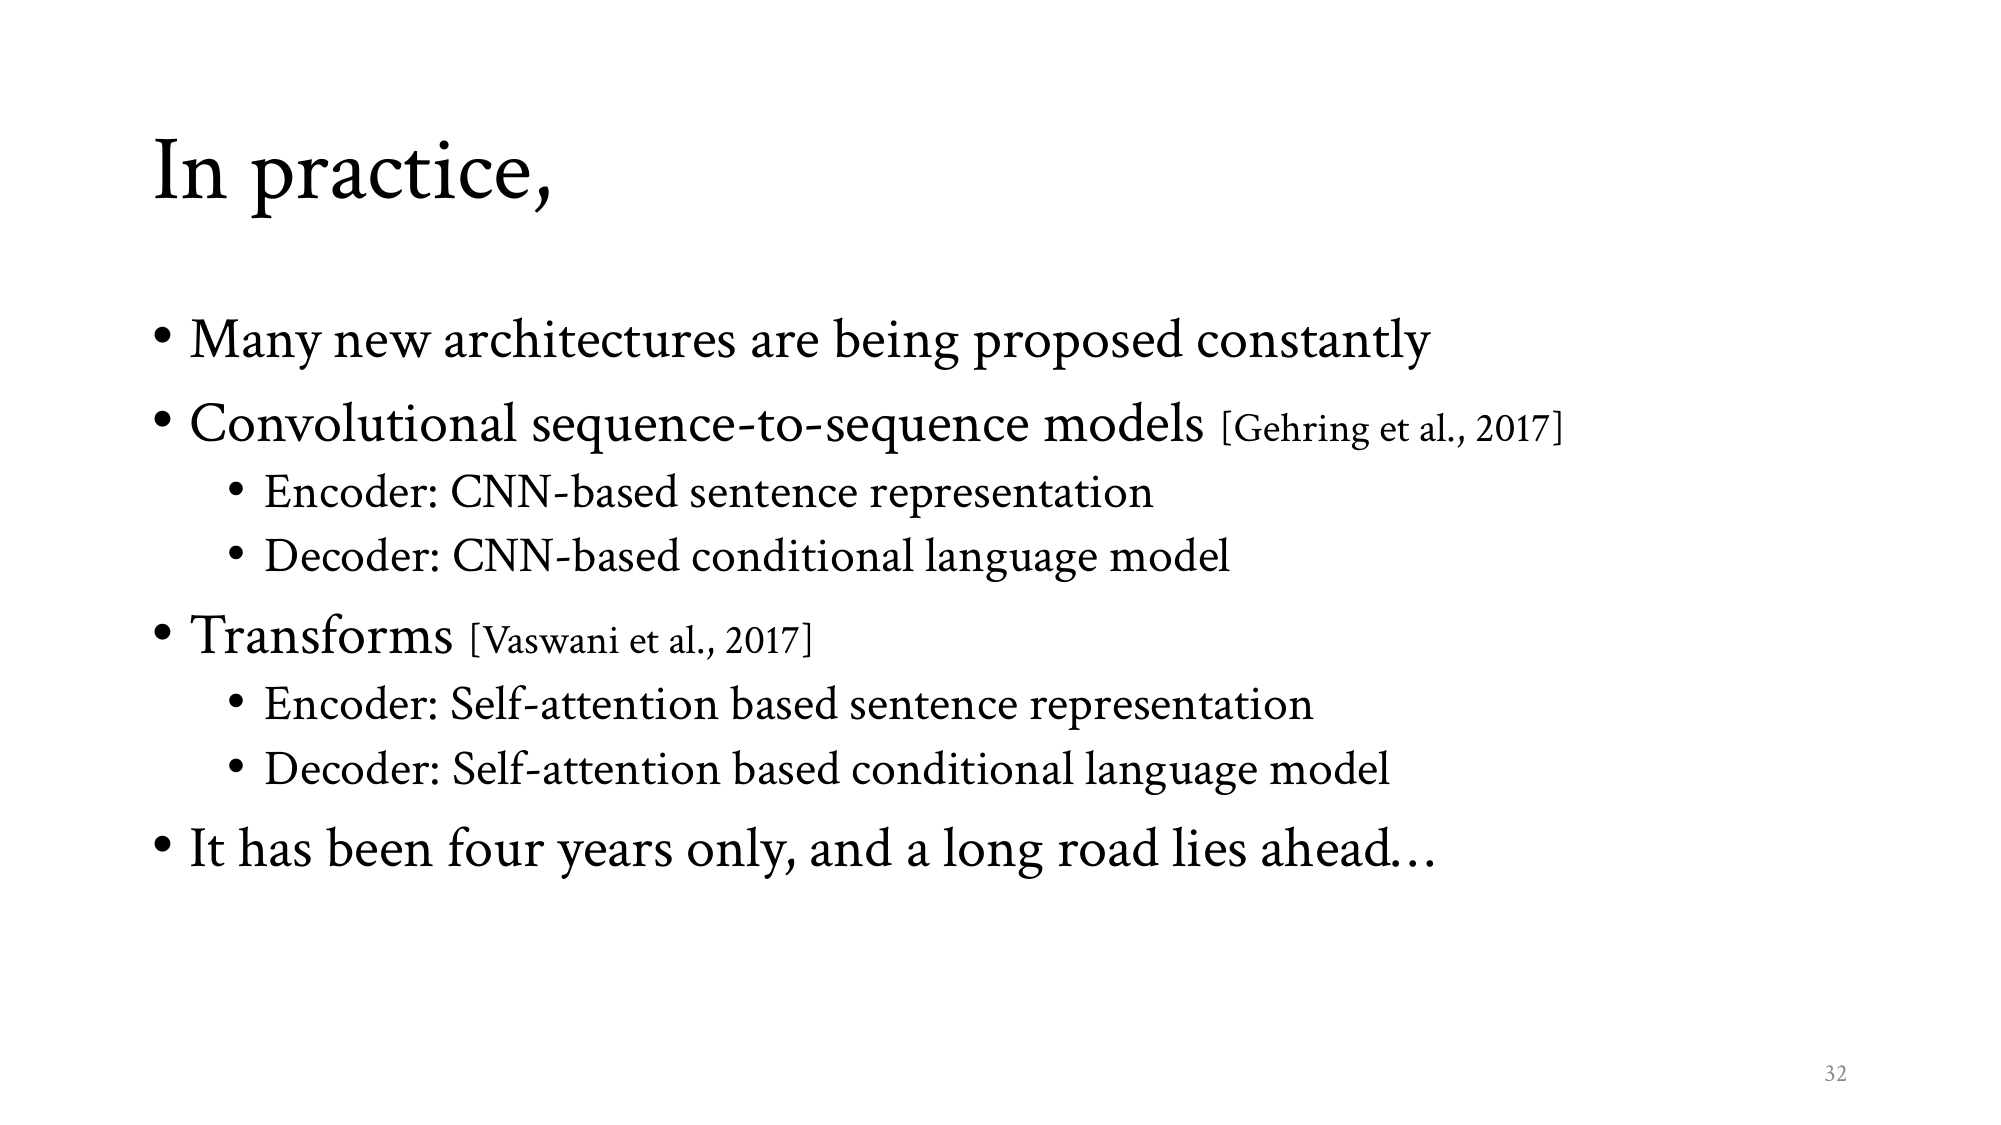

# In practice,
Many new architectures are being proposed constantly
Convolutional sequence-to-sequence models [Gehring et al., 2017]
Encoder: CNN-based sentence representation
Decoder: CNN-based conditional language model
Transforms [Vaswani et al., 2017]
Encoder: Self-attention based sentence representation
Decoder: Self-attention based conditional language model
It has been four years only, and a long road lies ahead…
32